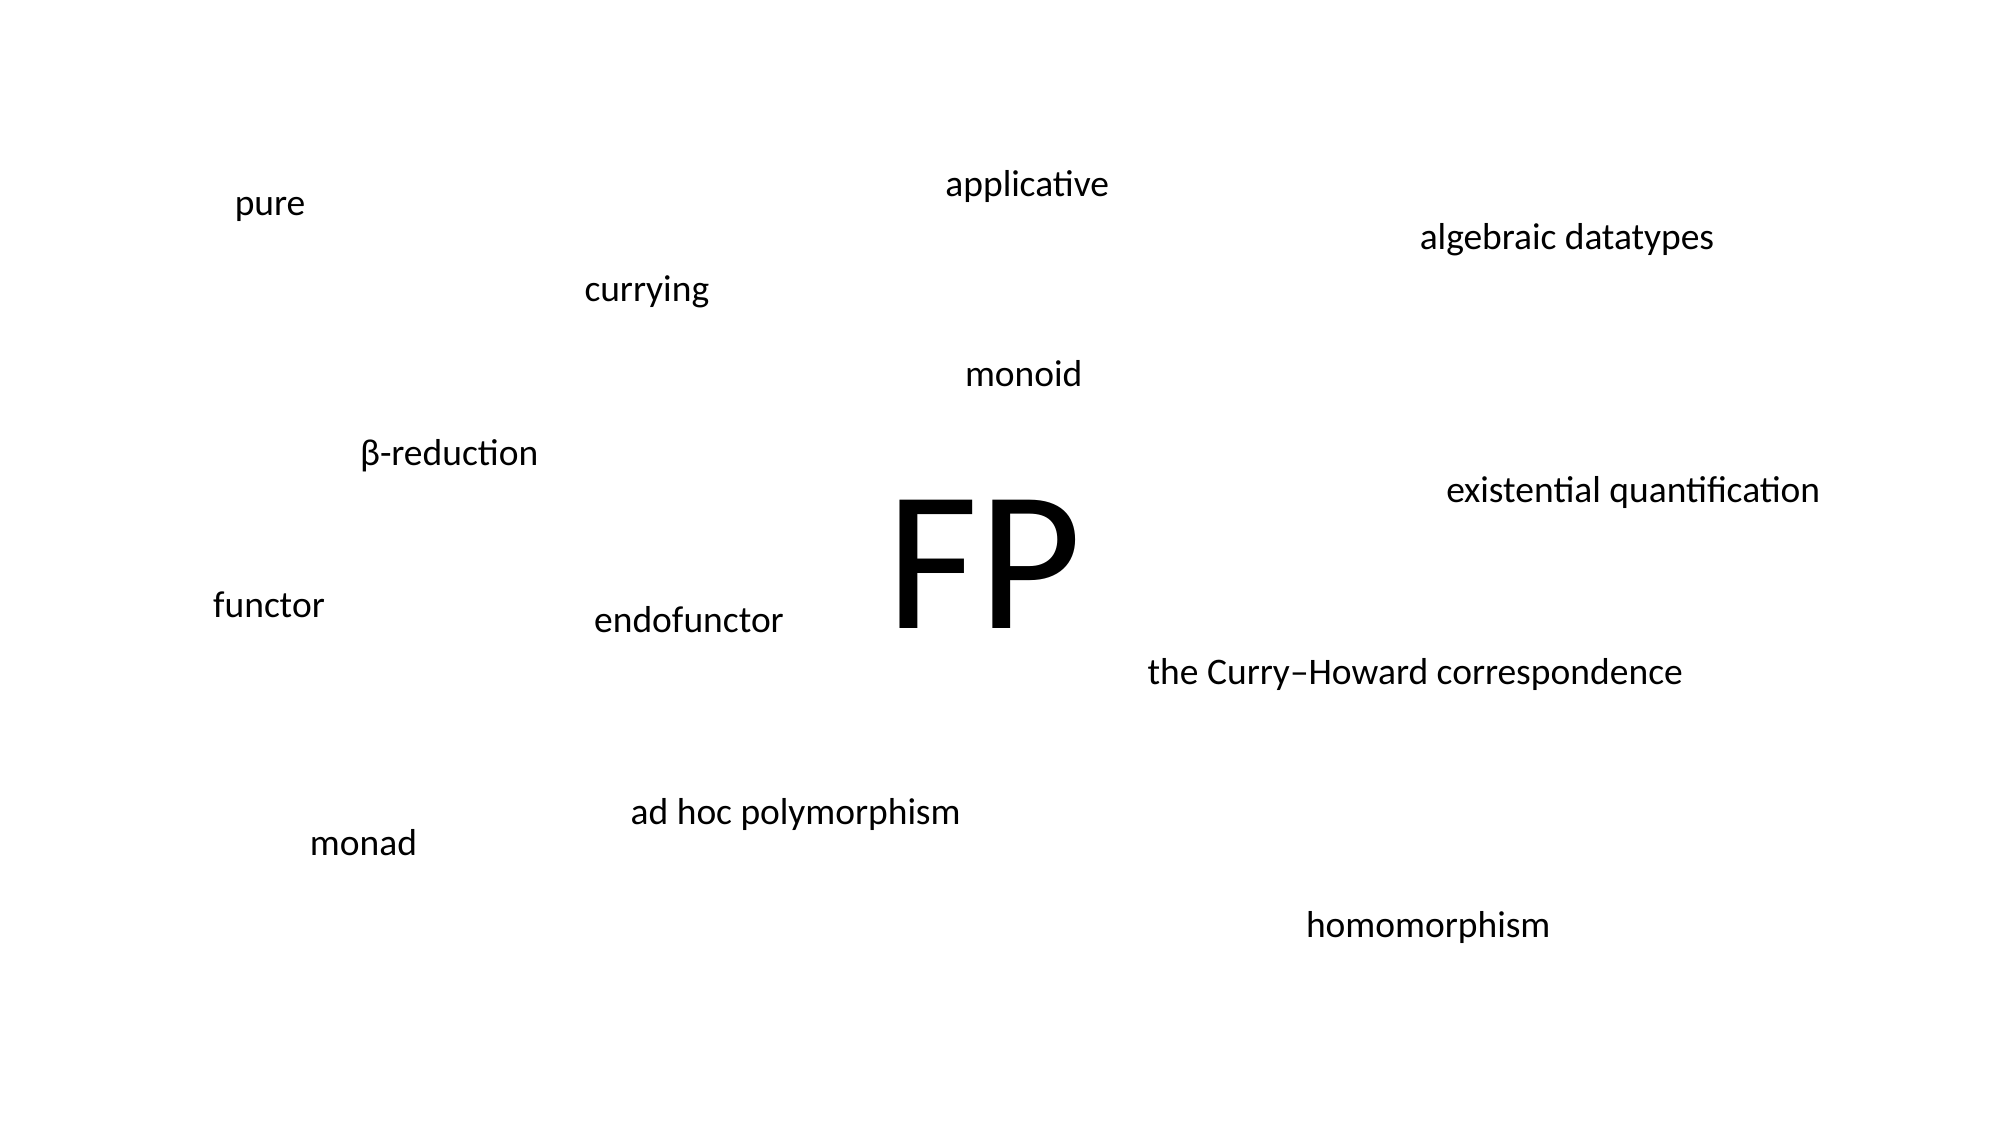

applicative
pure
algebraic datatypes
currying
monoid
β-reduction
FP
existential quantification
functor
endofunctor
the Curry–Howard correspondence
ad hoc polymorphism
monad
homomorphism